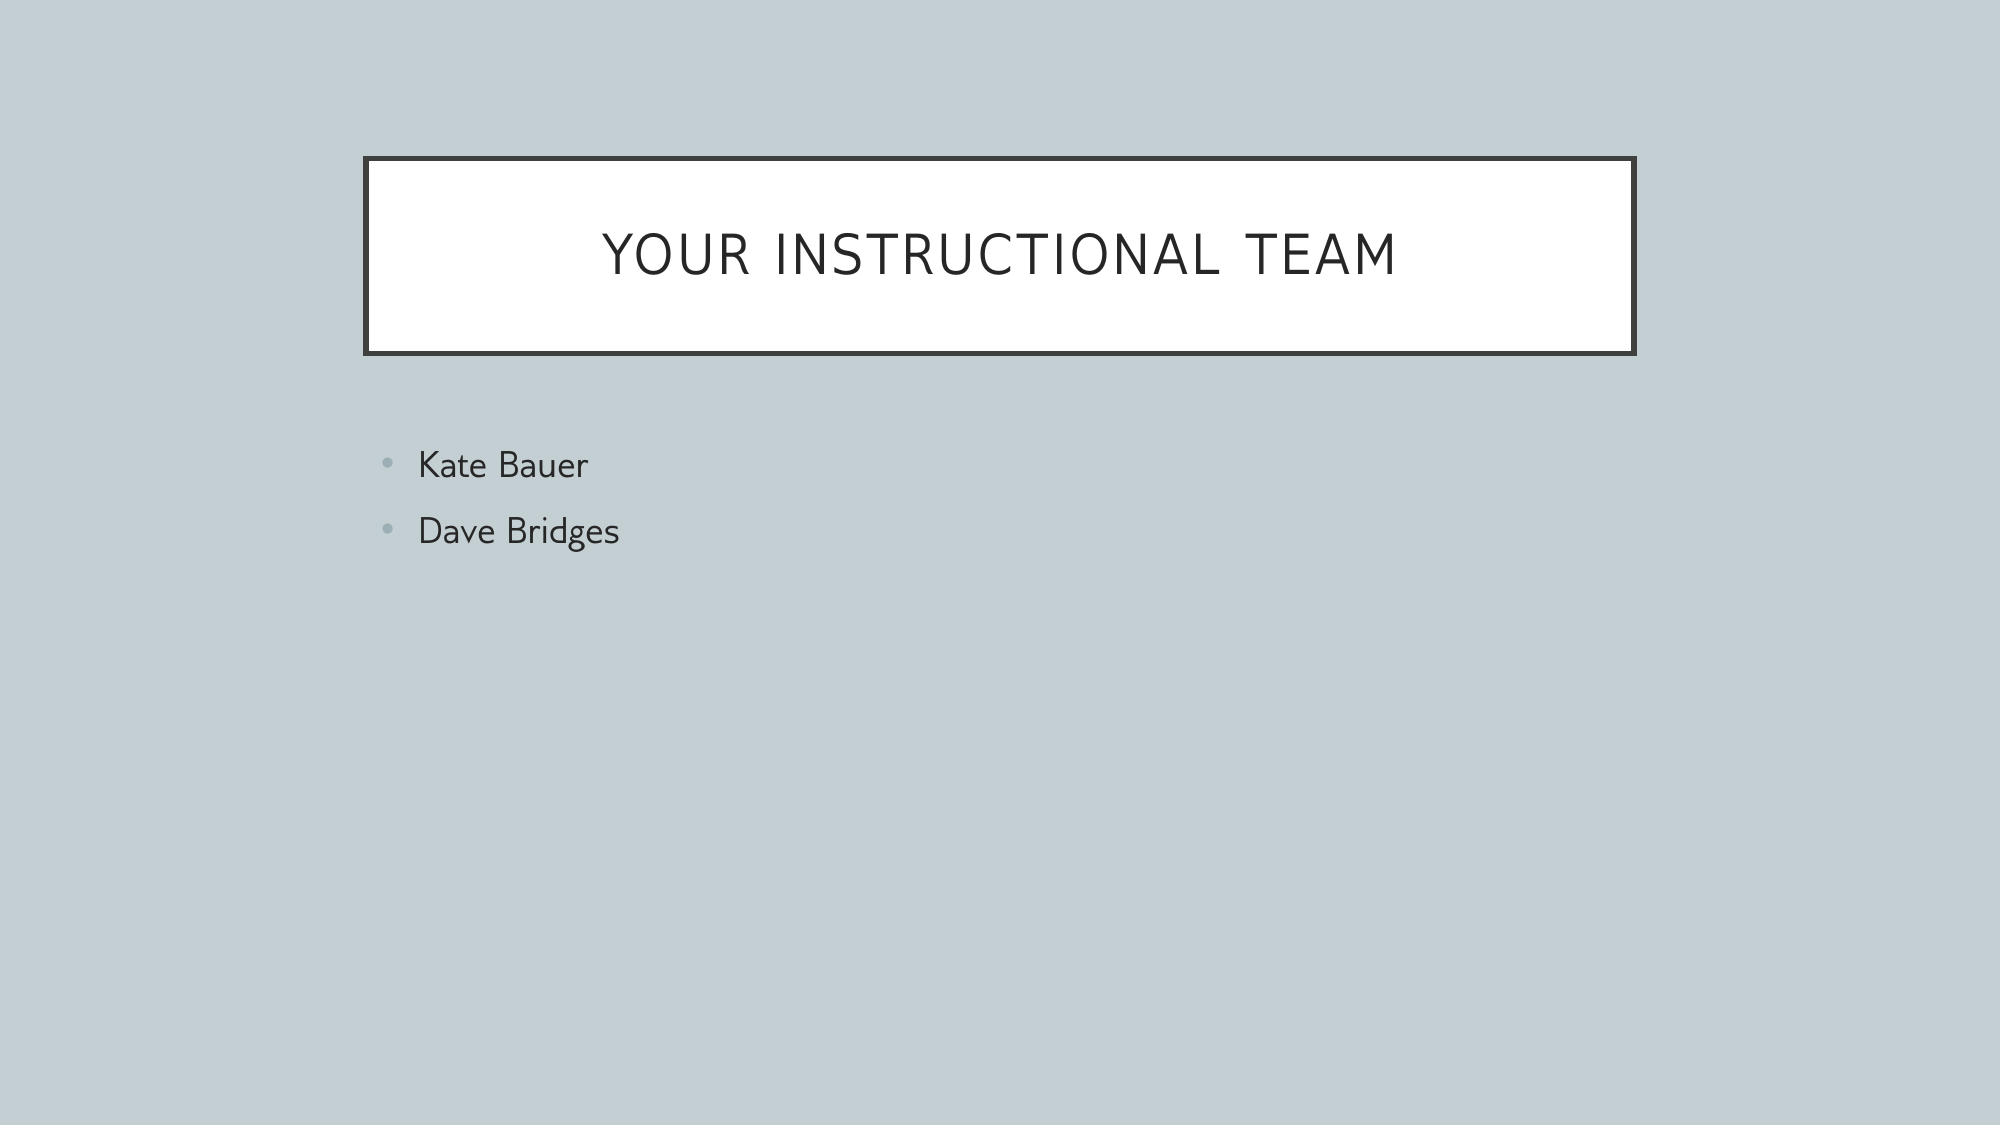

# Your Instructional Team
Kate Bauer
Dave Bridges